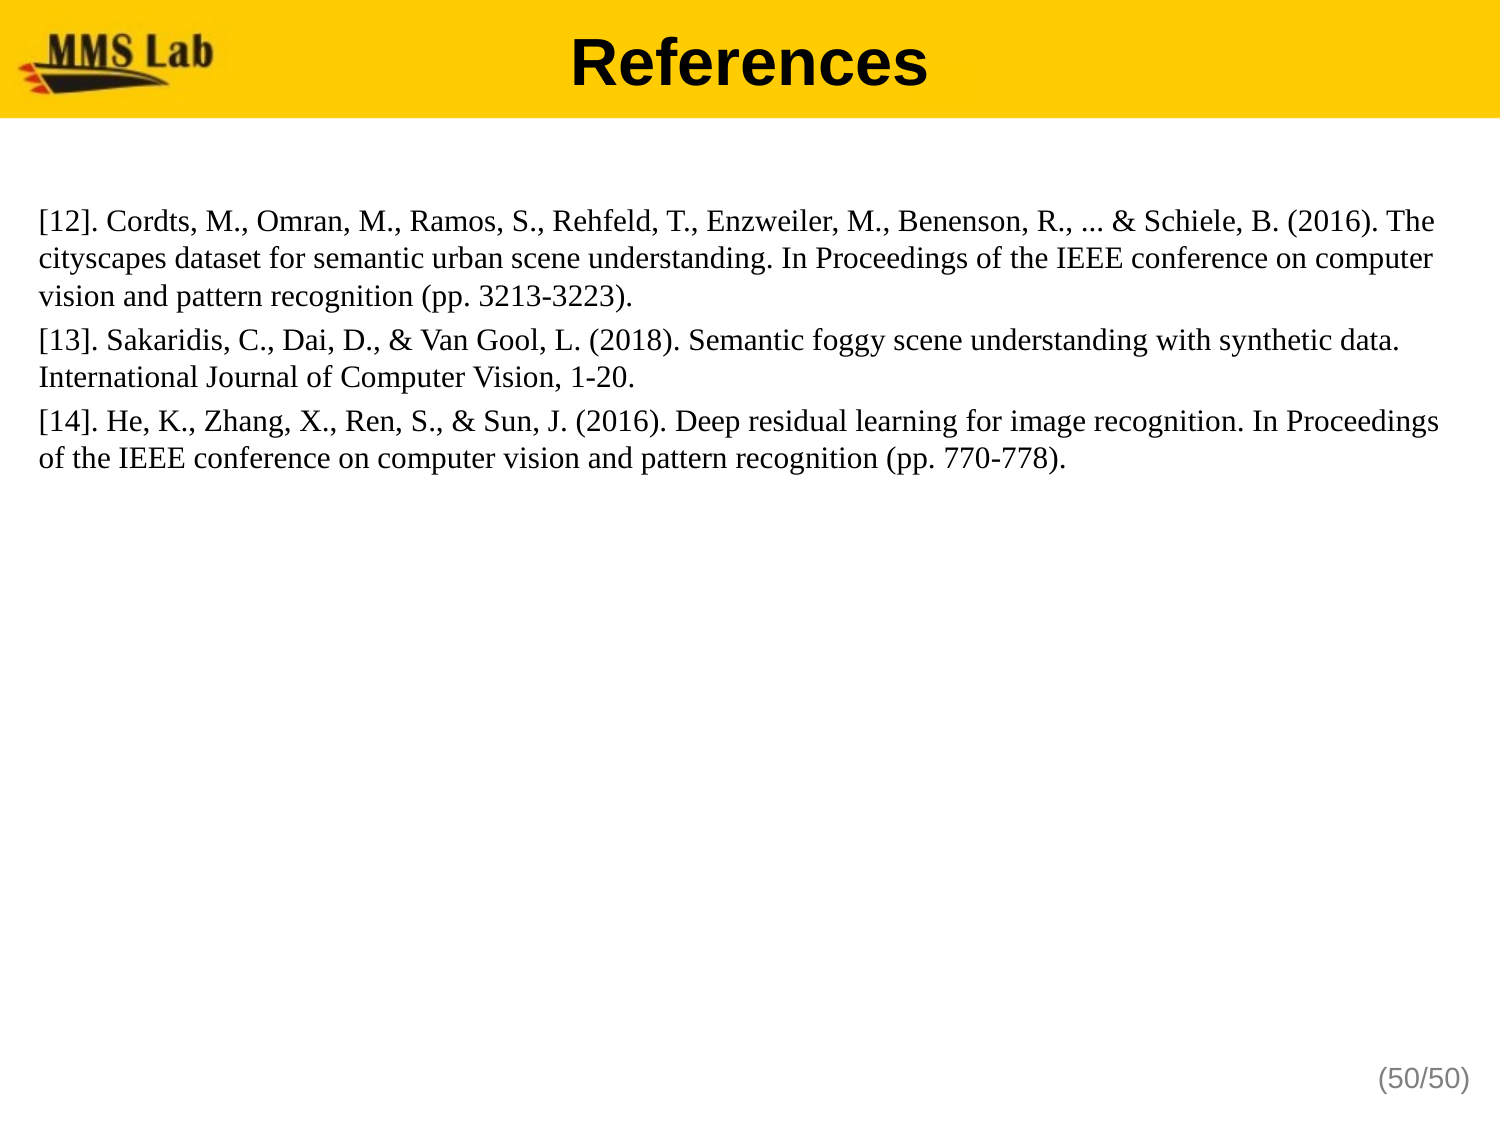

References

[12]. Cordts, M., Omran, M., Ramos, S., Rehfeld, T., Enzweiler, M., Benenson, R., ... & Schiele, B. (2016). The cityscapes dataset for semantic urban scene understanding. In Proceedings of the IEEE conference on computer vision and pattern recognition (pp. 3213-3223).
[13]. Sakaridis, C., Dai, D., & Van Gool, L. (2018). Semantic foggy scene understanding with synthetic data. International Journal of Computer Vision, 1-20.
[14]. He, K., Zhang, X., Ren, S., & Sun, J. (2016). Deep residual learning for image recognition. In Proceedings of the IEEE conference on computer vision and pattern recognition (pp. 770-778).